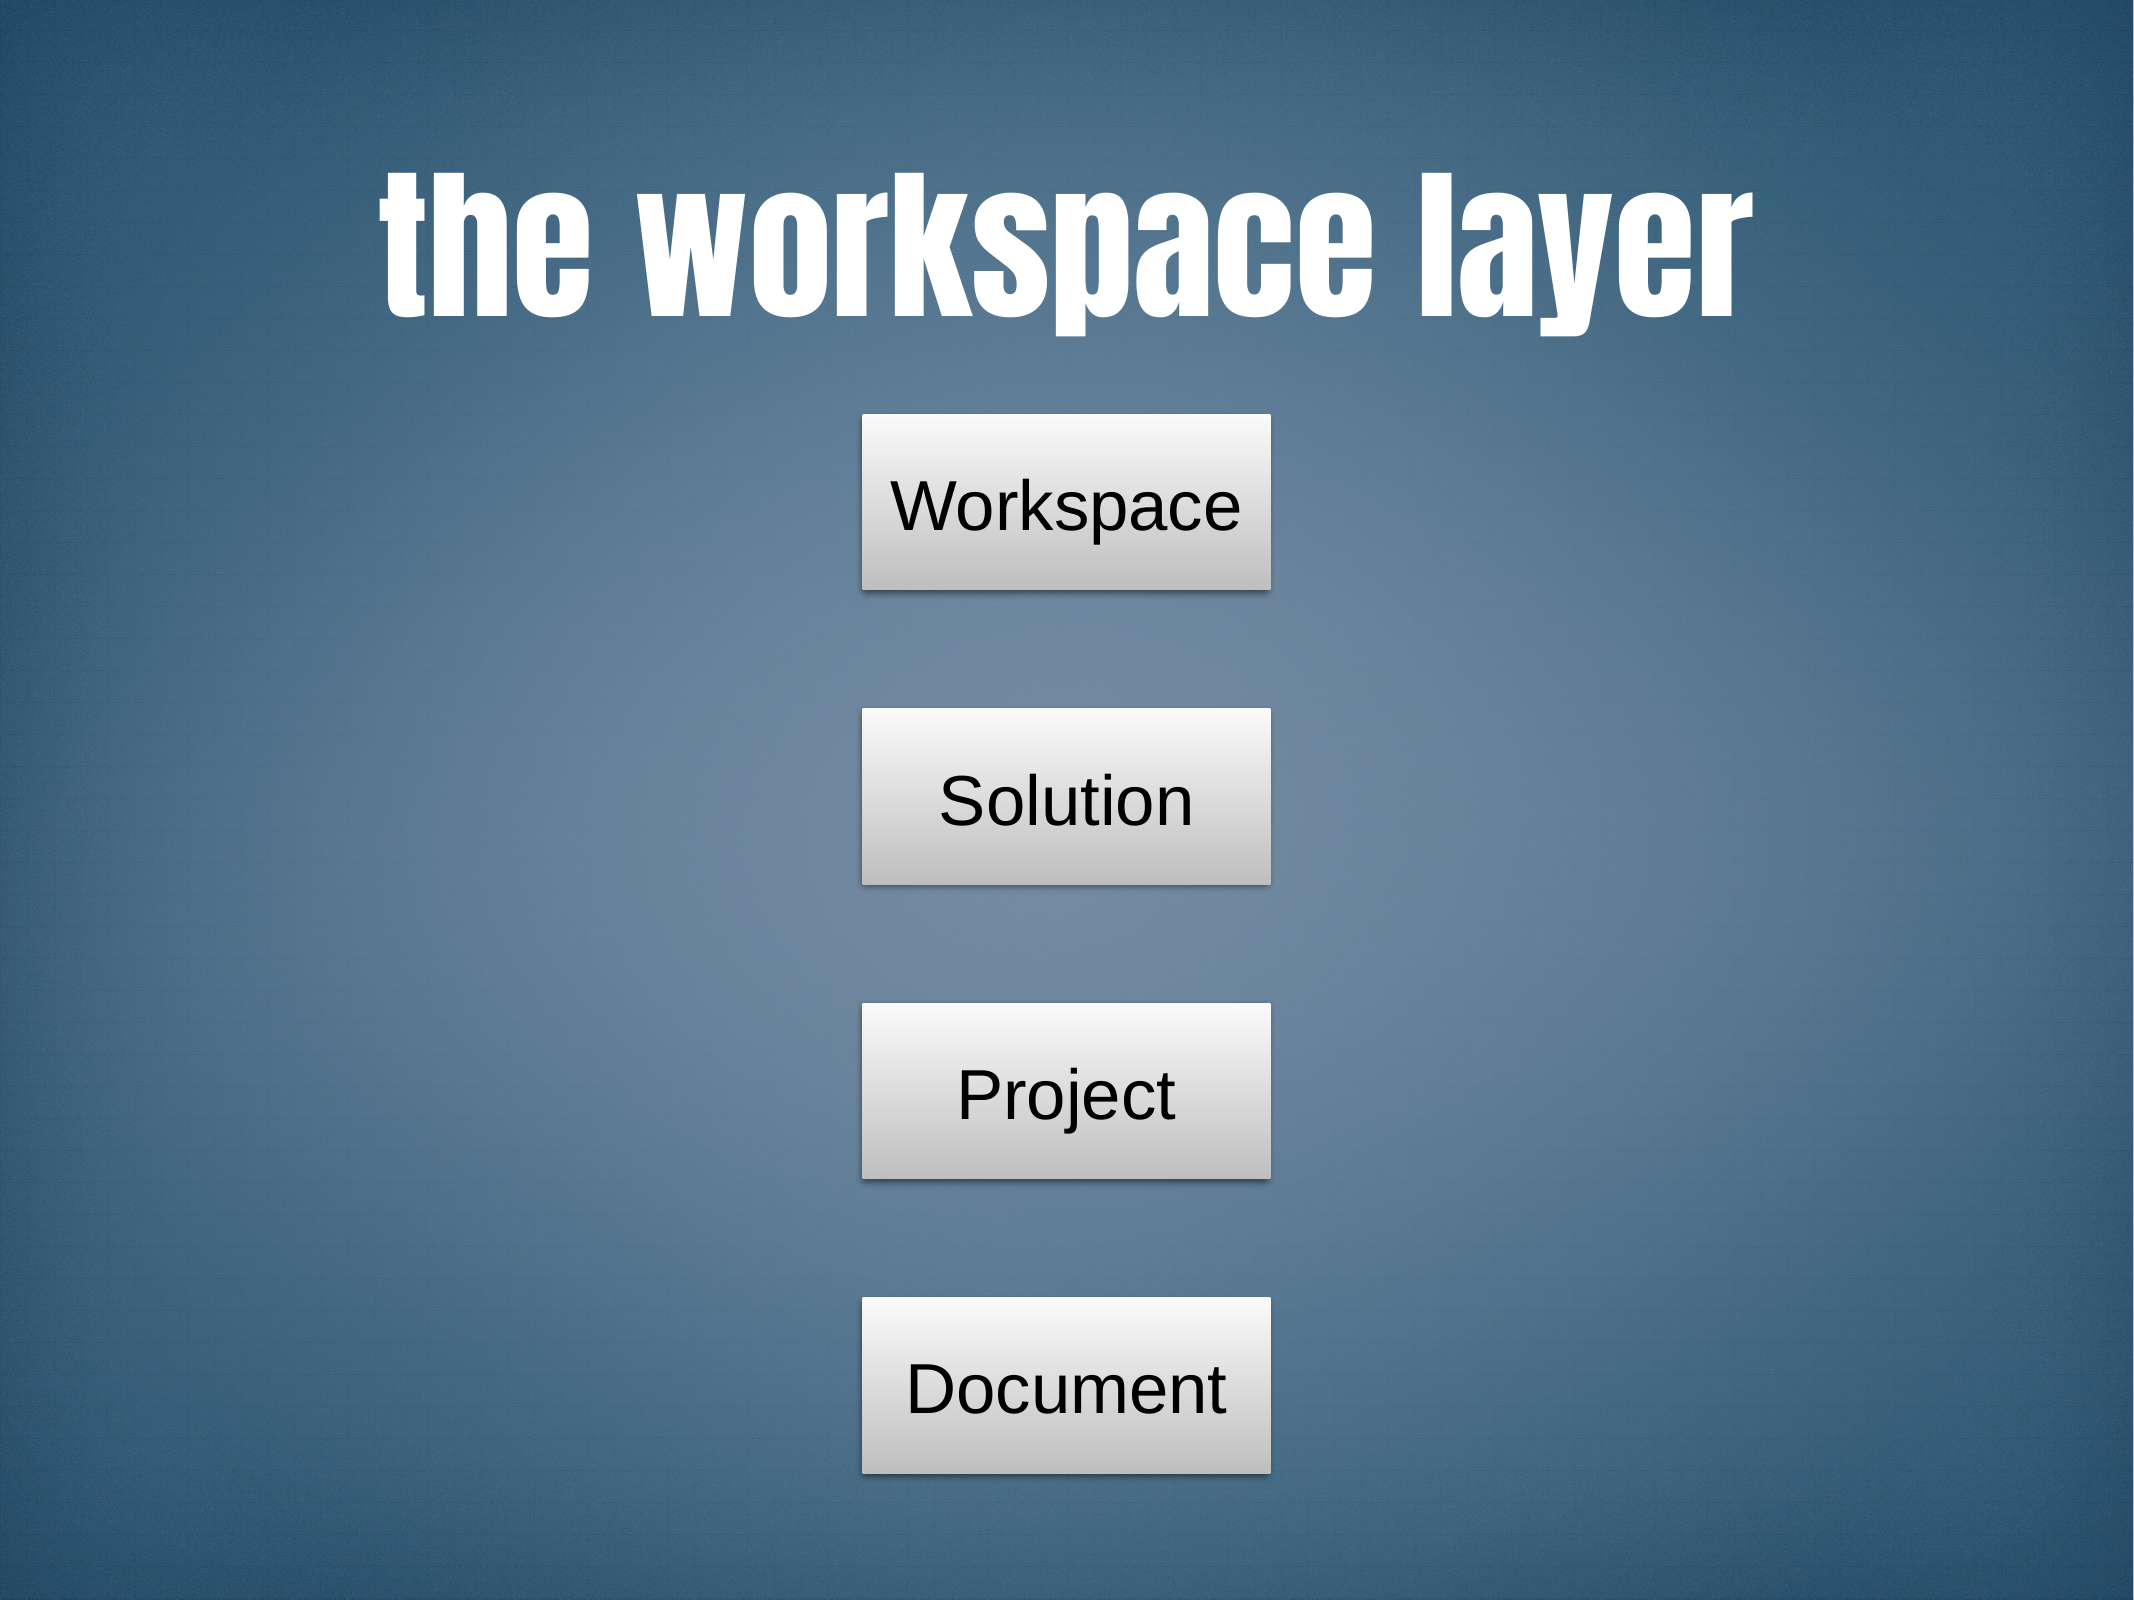

# the workspace layer
Workspace
Solution
Project
Document